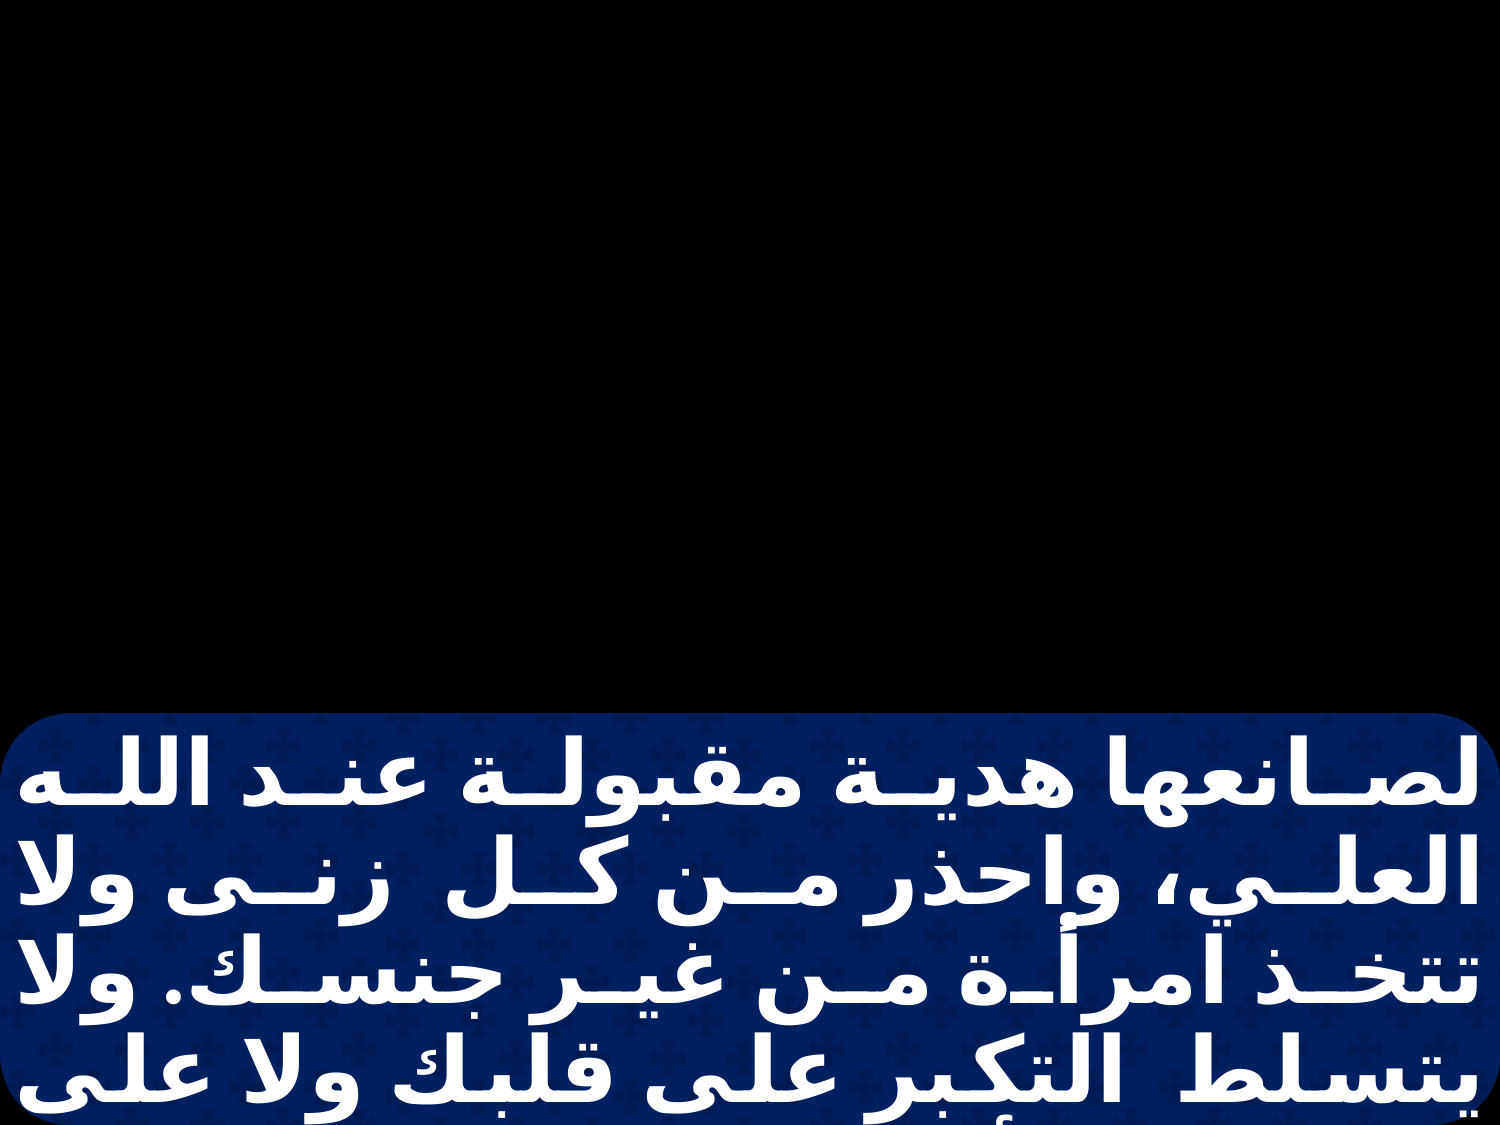

لصانعها هدية مقبولة عند الله العلي، واحذر من كل  زنى ولا تتخذ امرأة من غير جنسك. ولا يتسلط  التكبر على قلبك ولا على شفتيك، لأنه به كان  ابتداء كل هلاك. أعط أجرة العامل في وقتها، ولا